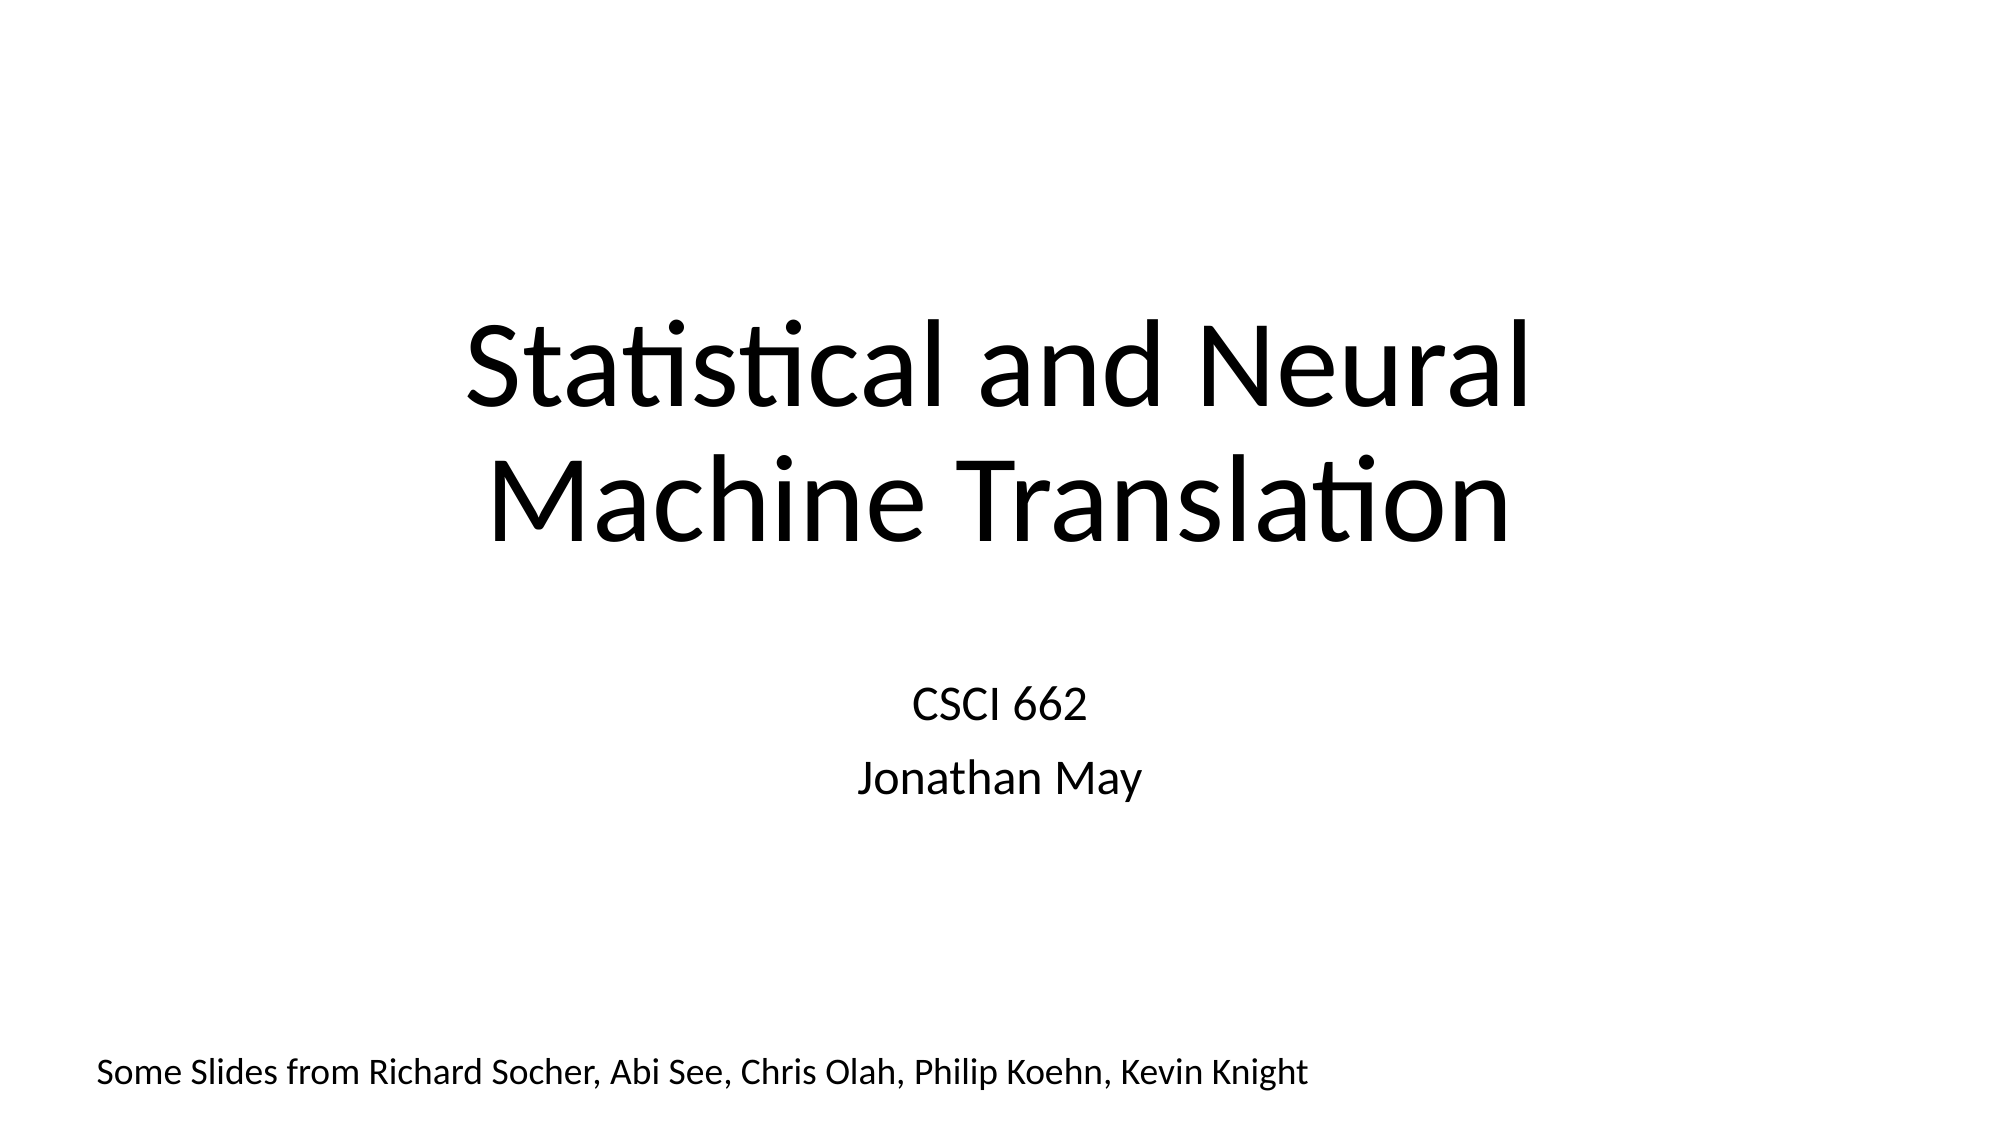

# Statistical and Neural Machine Translation
CSCI 662
Jonathan May

Some Slides from Richard Socher, Abi See, Chris Olah, Philip Koehn, Kevin Knight